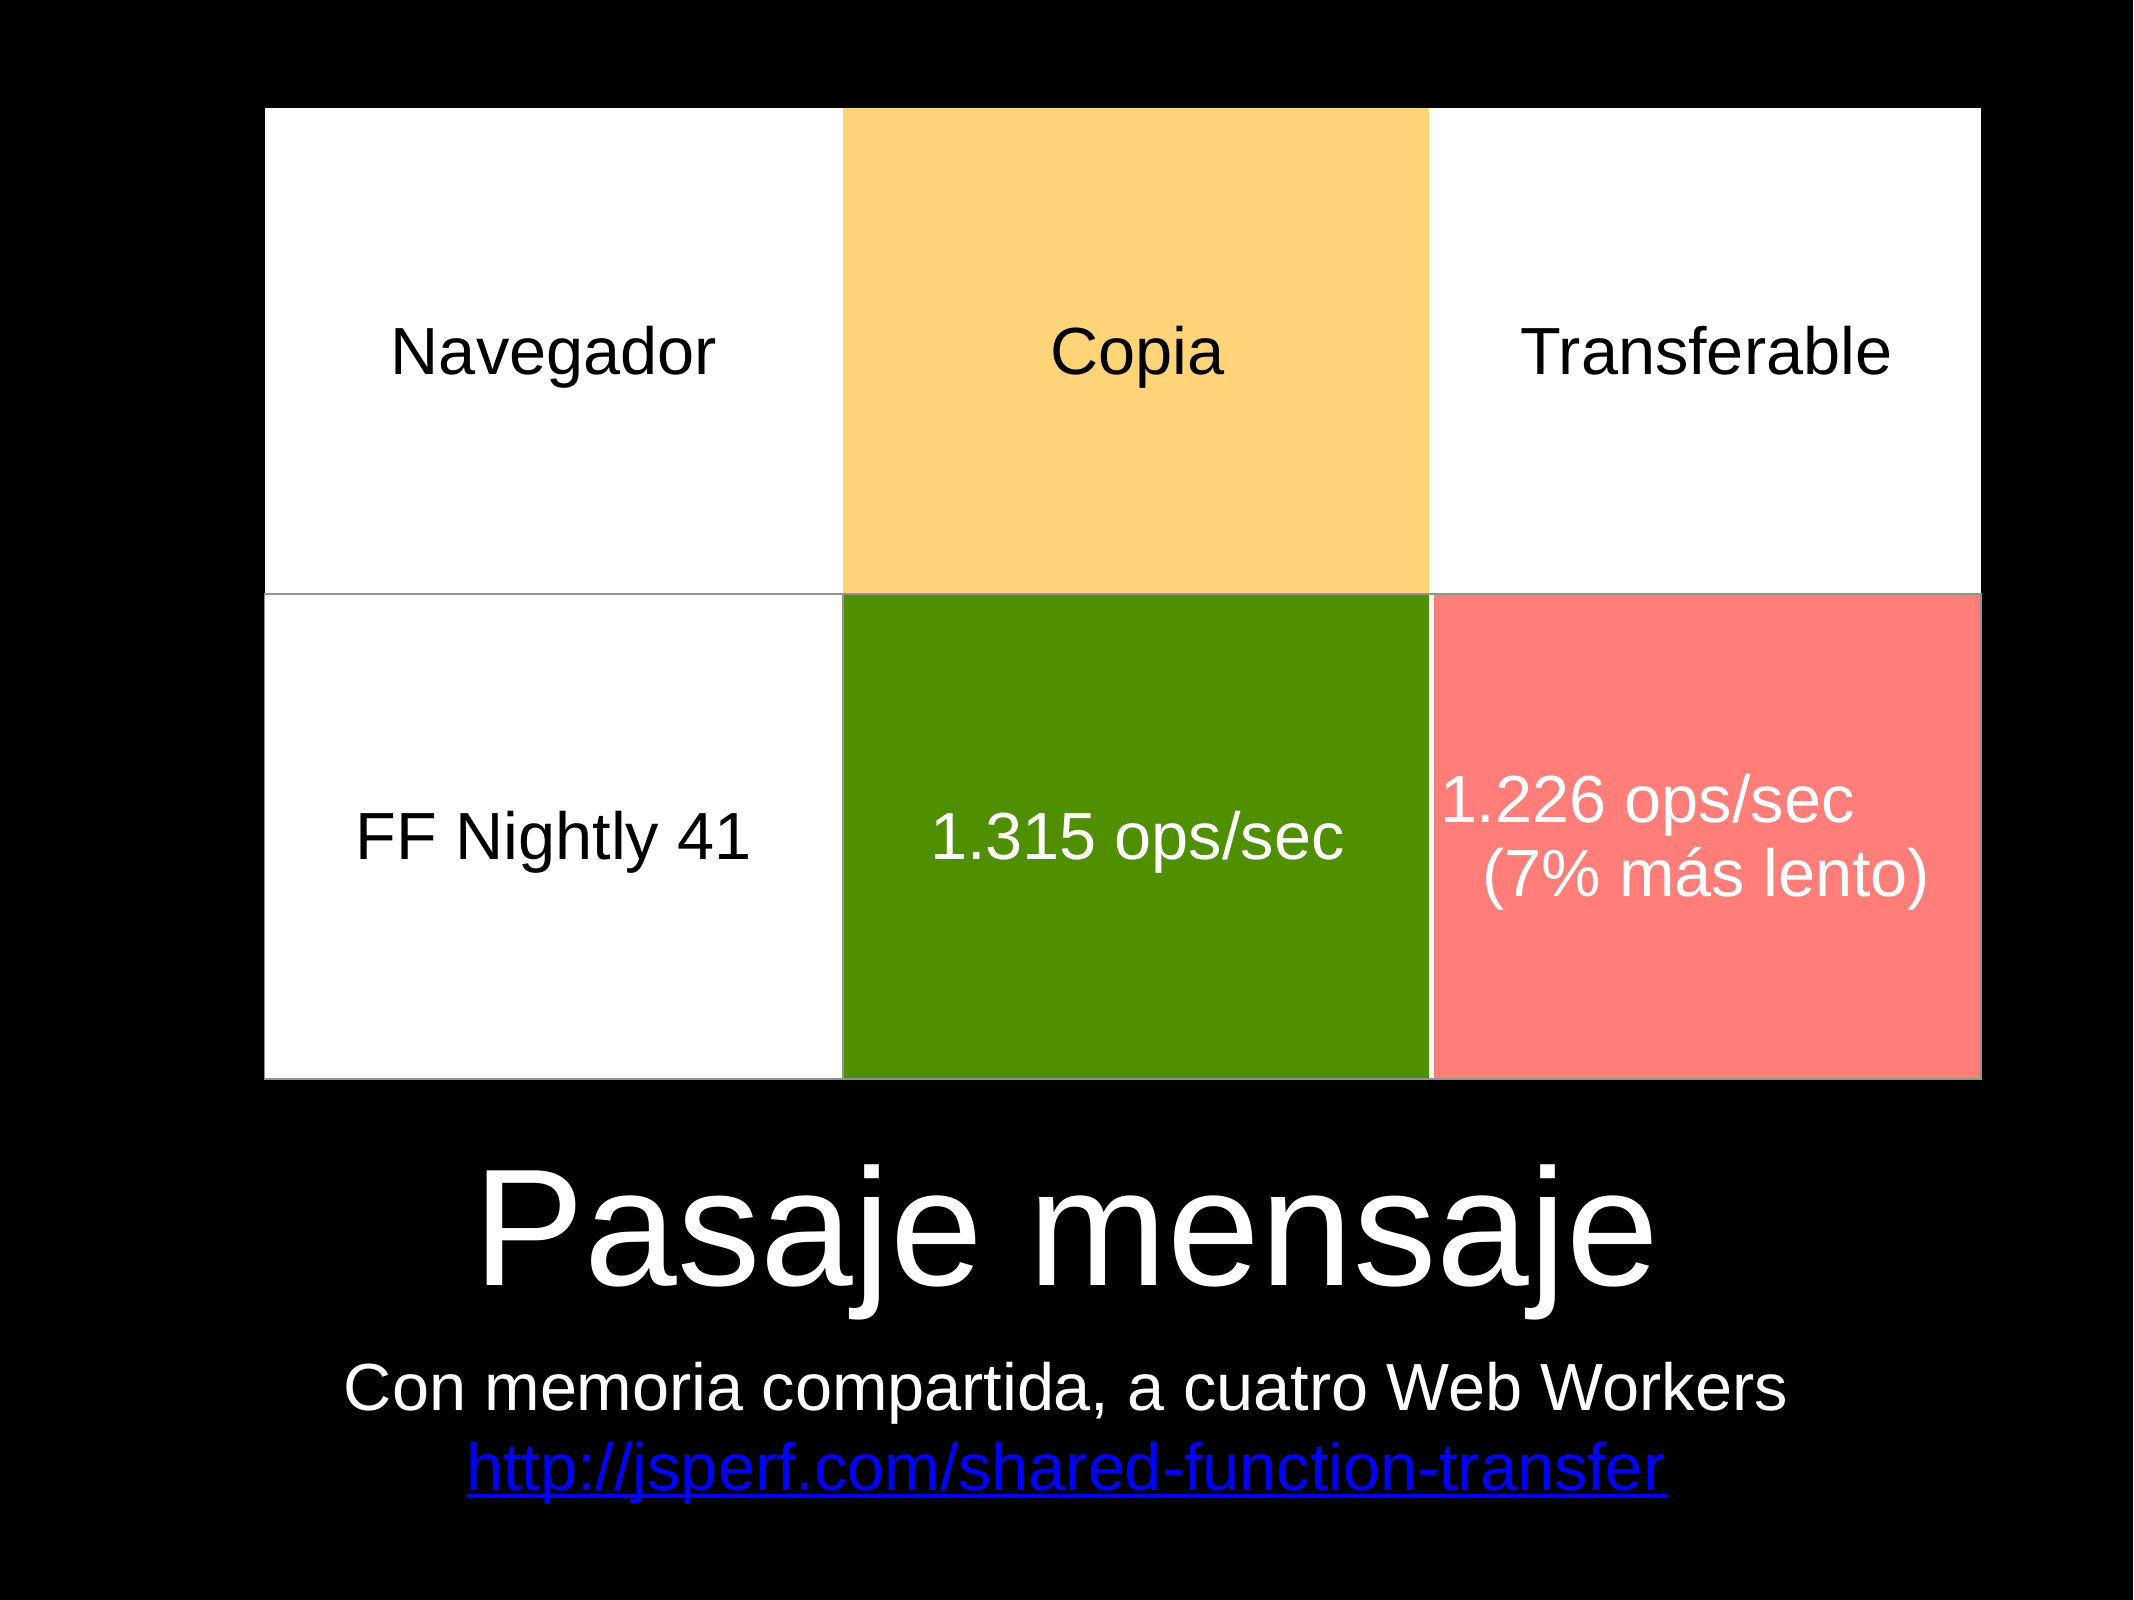

| Navegador | Copia | Transferable |
| --- | --- | --- |
| FF Nightly 41 | 1.315 ops/sec | 1.226 ops/sec (7% más lento) |
# Pasaje mensaje
Con memoria compartida, a cuatro Web Workers
http://jsperf.com/shared-function-transfer